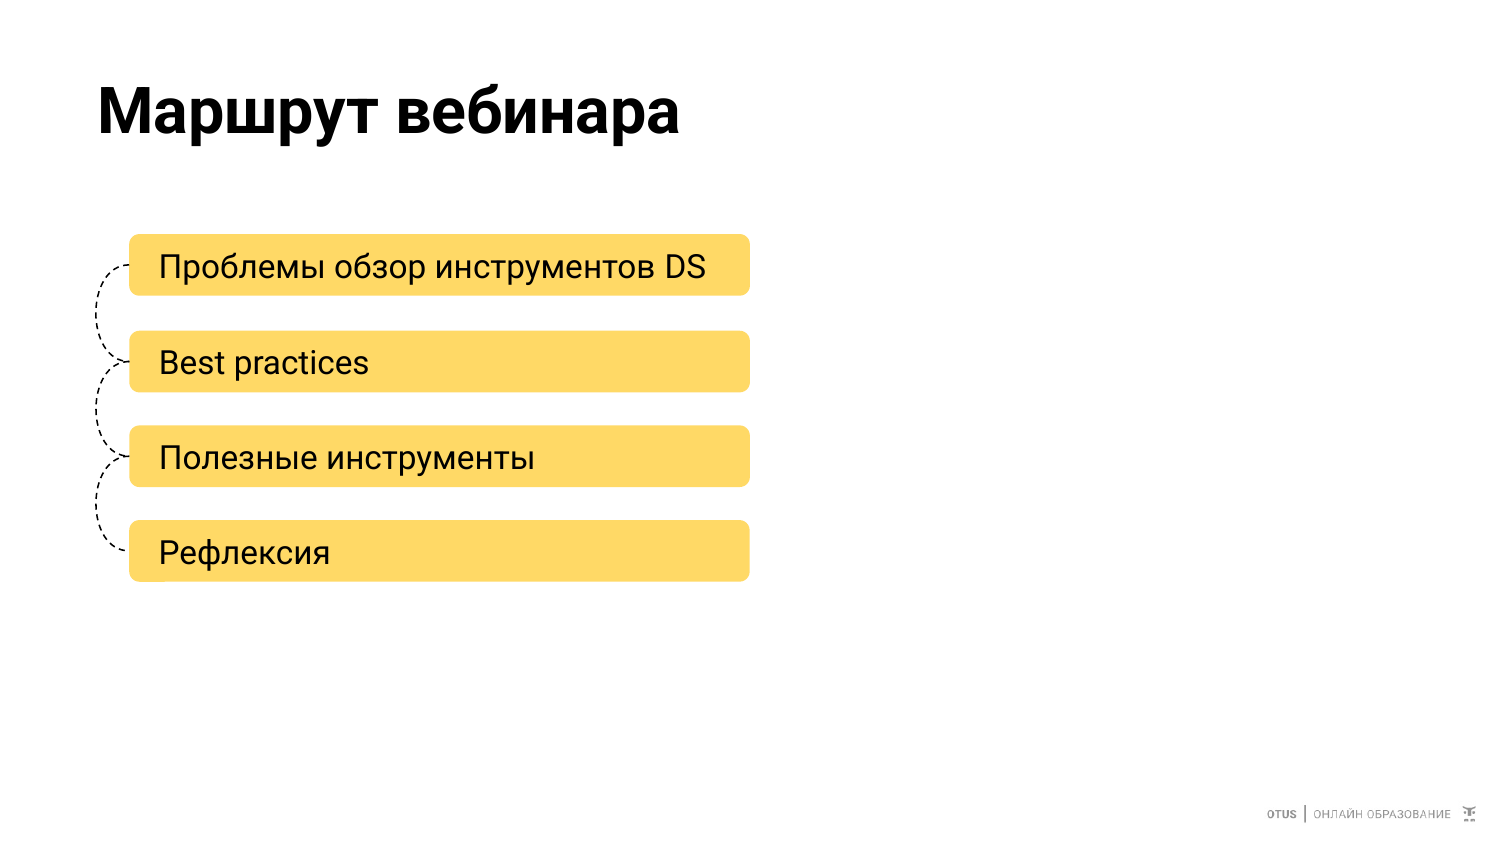

# Маршрут вебинара
Проблемы обзор инструментов DS
Best practices
Полезные инструменты
Рефлексия